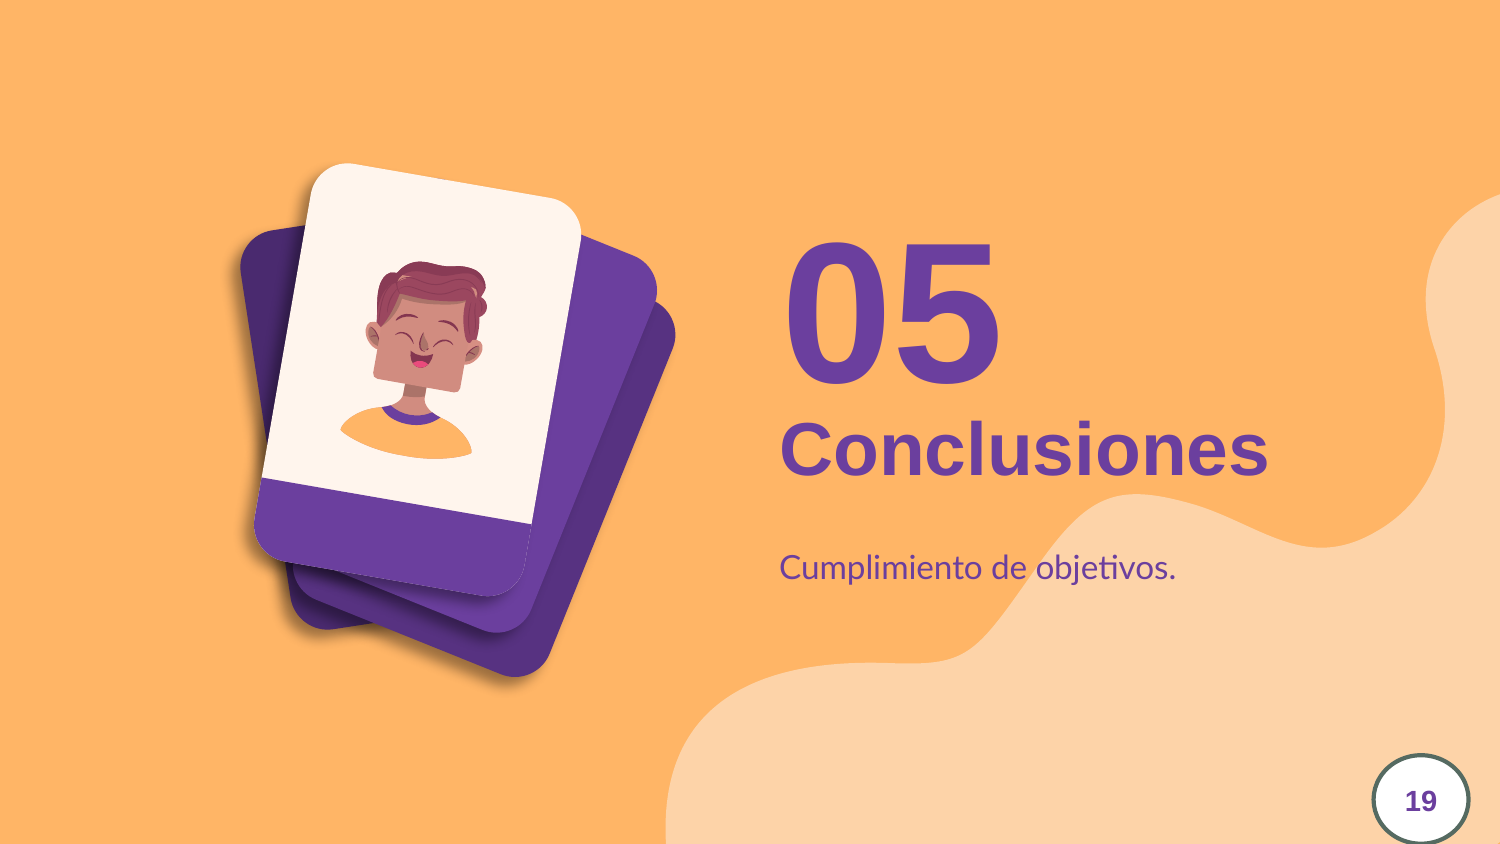

05

# Conclusiones
Cumplimiento de objetivos.
19